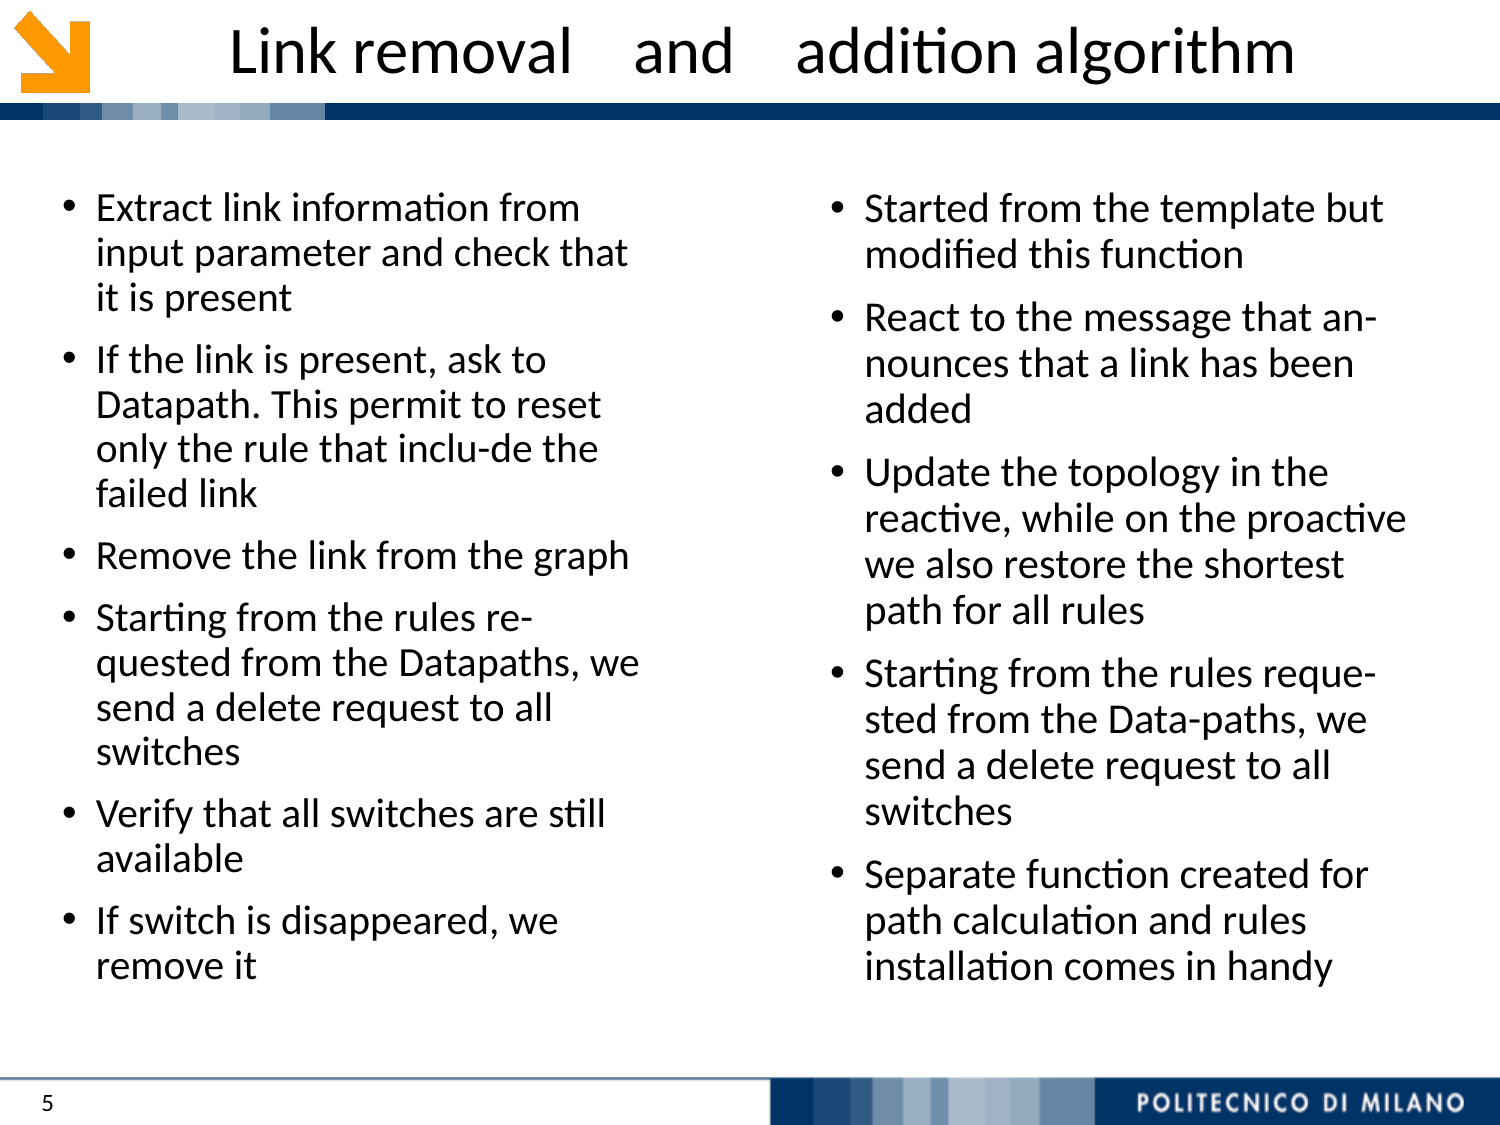

# Link removal    and    addition algorithm
Extract link information from input parameter and check that it is present
If the link is present, ask to Datapath. This permit to reset only the rule that inclu-de the failed link
Remove the link from the graph
Starting from the rules re-quested from the Datapaths, we send a delete request to all switches
Verify that all switches are still available
If switch is disappeared, we remove it
Started from the template but modified this function
React to the message that an-nounces that a link has been added
Update the topology in the reactive, while on the proactive we also restore the shortest path for all rules
Starting from the rules reque-sted from the Data-paths, we send a delete request to all switches
Separate function created for path calculation and rules installation comes in handy
5